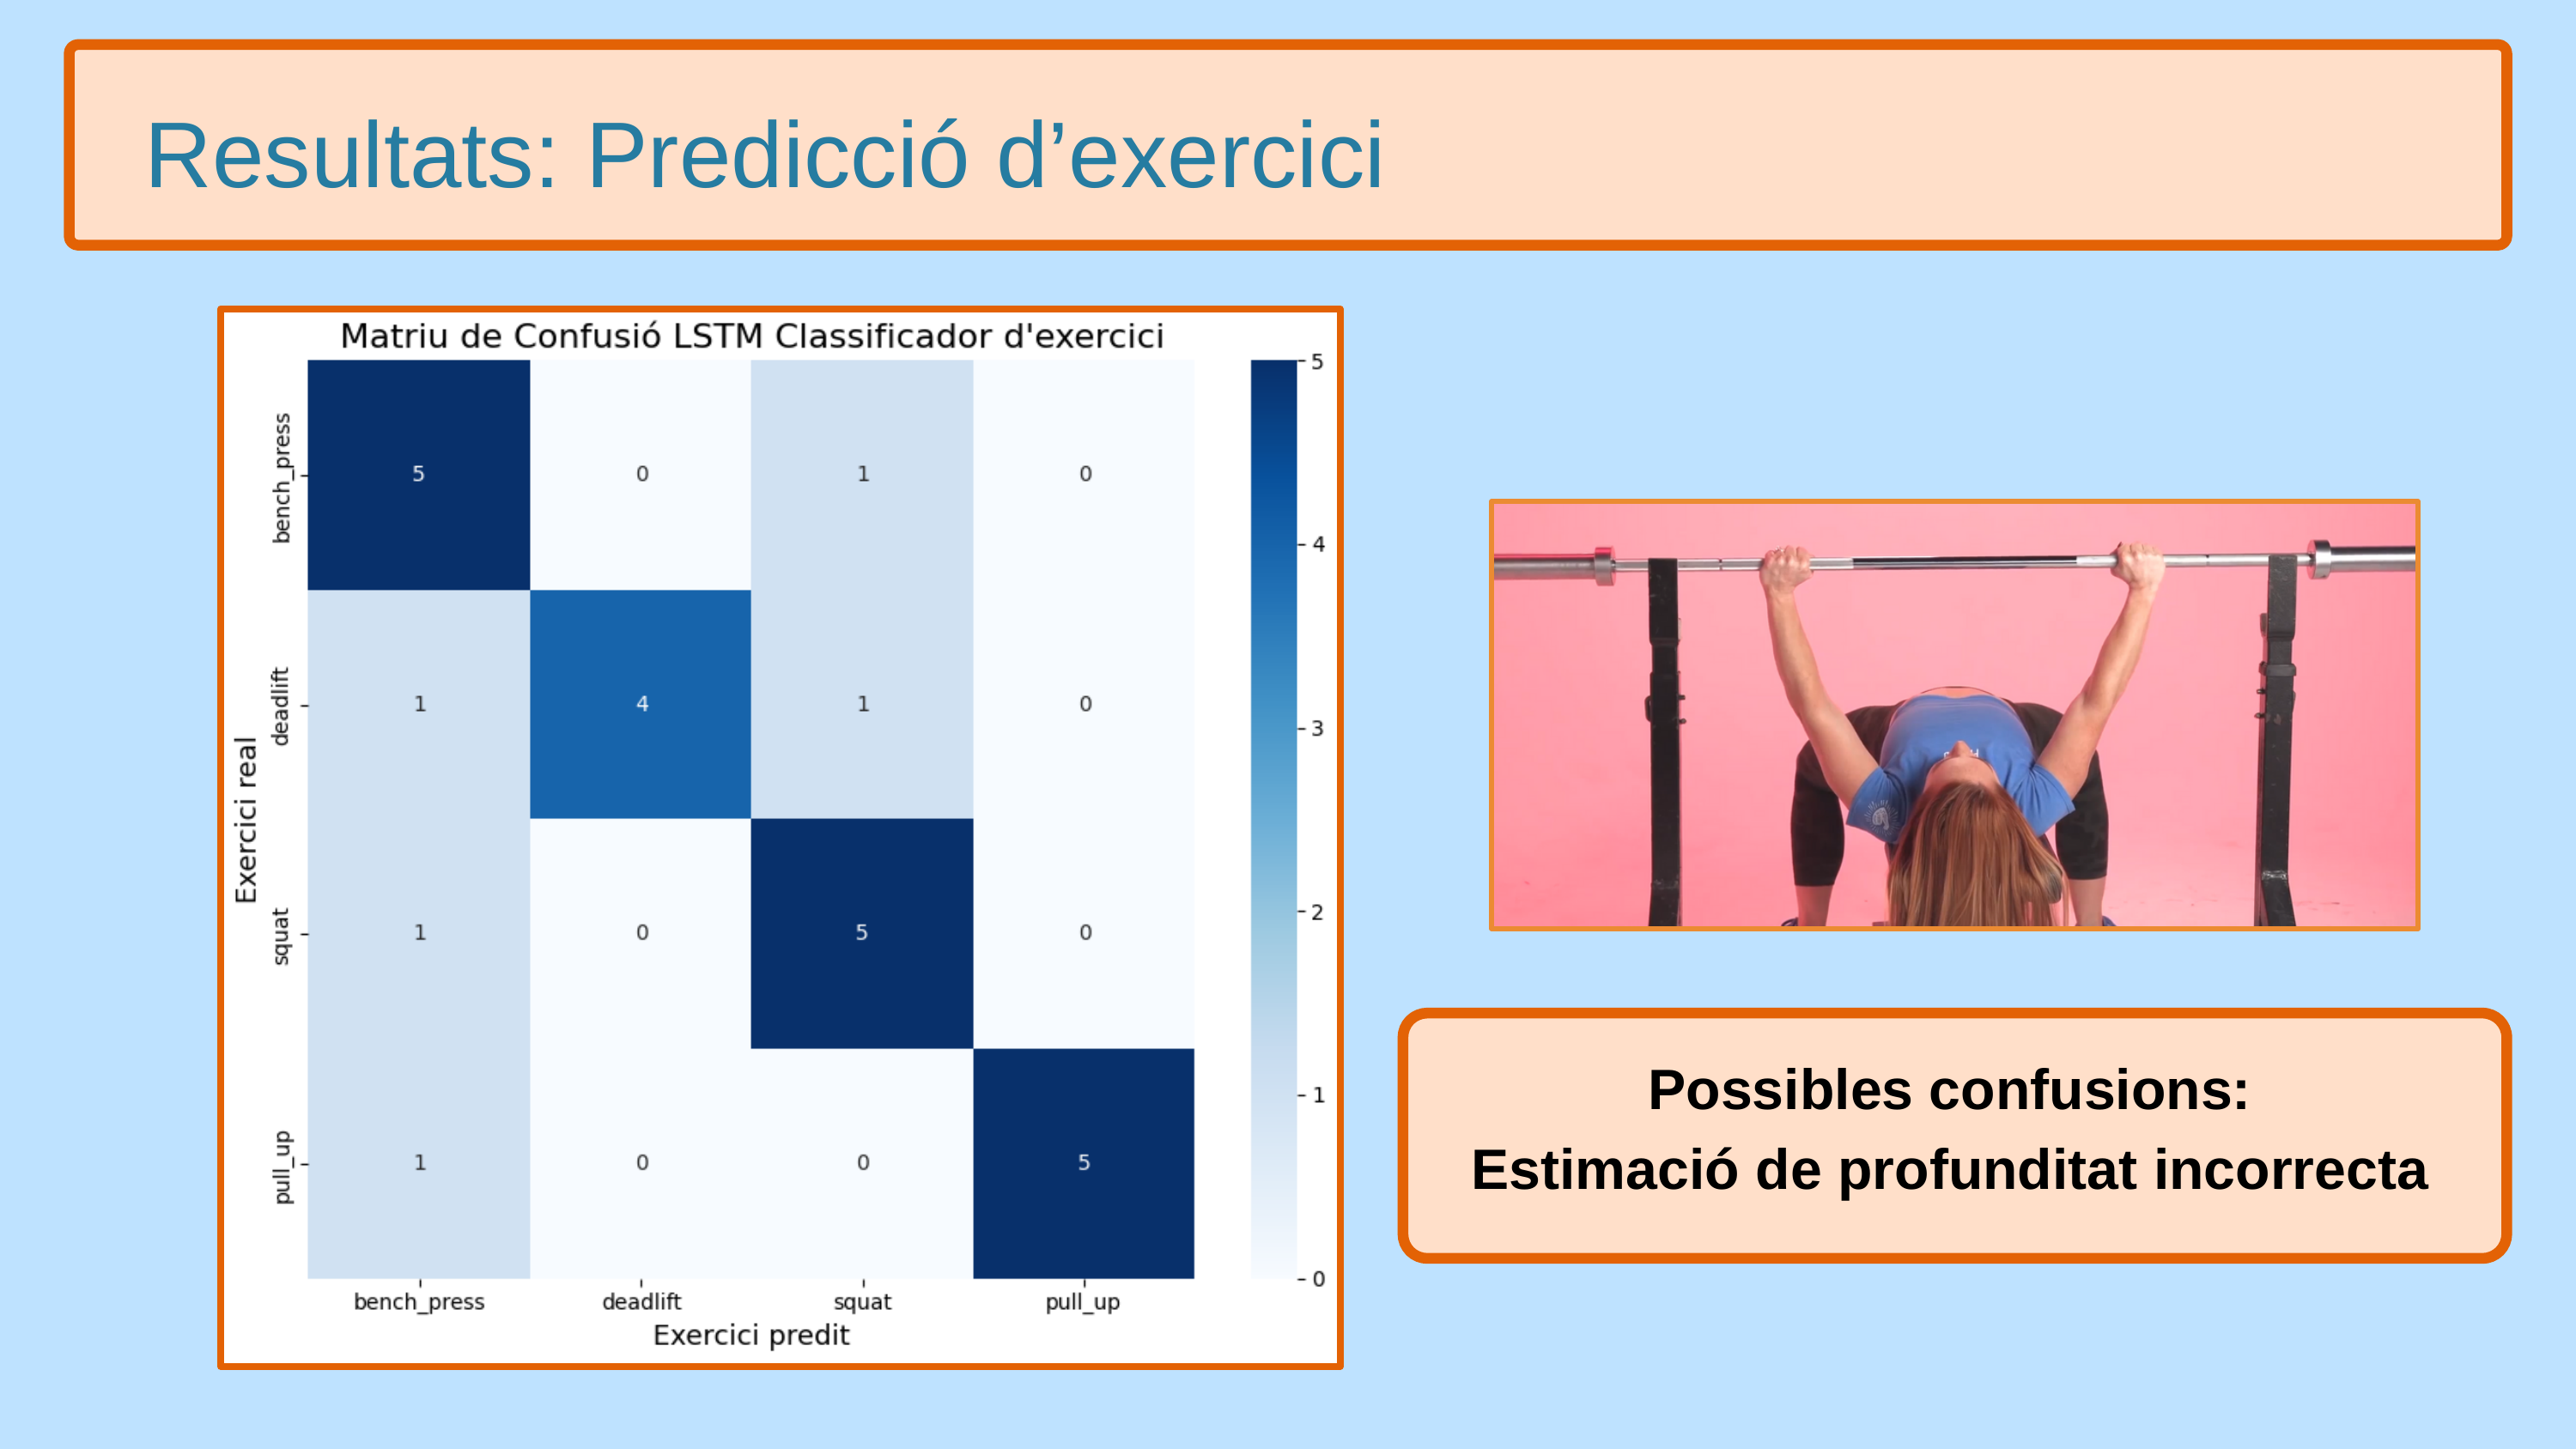

Resultats: Predicció d’exercici

Possibles confusions:
Estimació de profunditat incorrecta